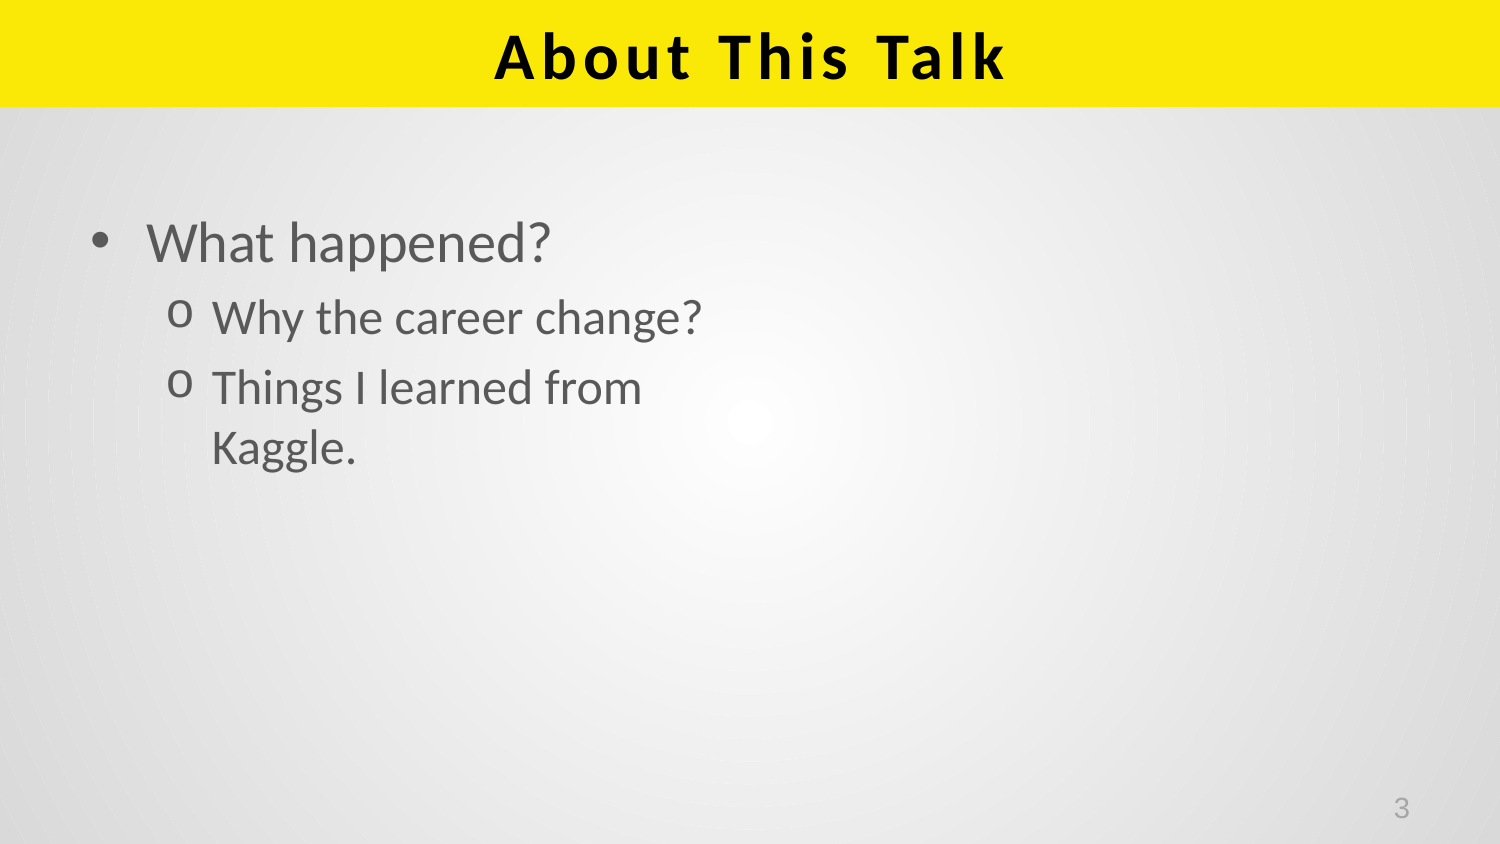

# About This Talk
What happened?
Why the career change?
Things I learned from Kaggle.

3